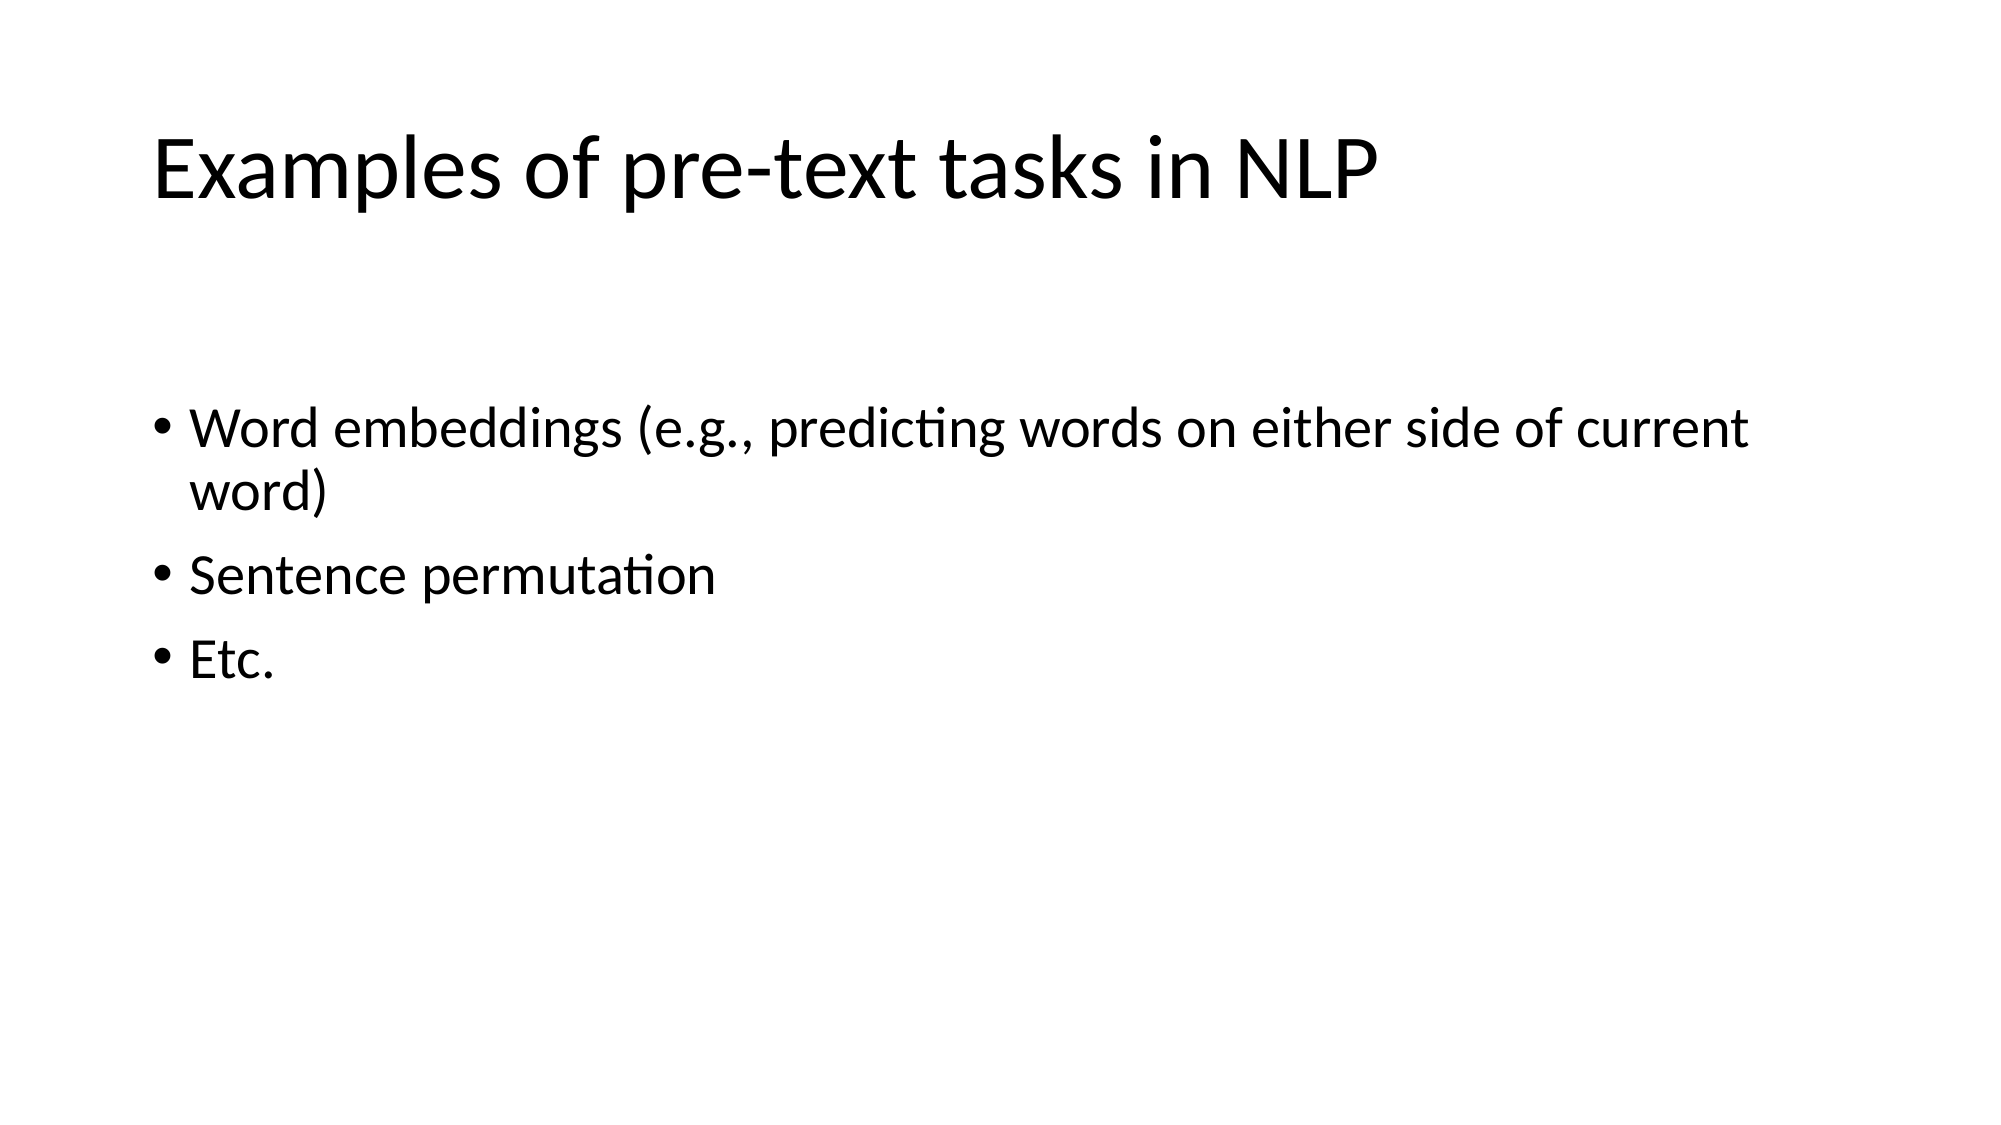

# Examples of pre-text tasks in NLP

Word embeddings (e.g., predicting words on either side of current word)
Sentence permutation
Etc.